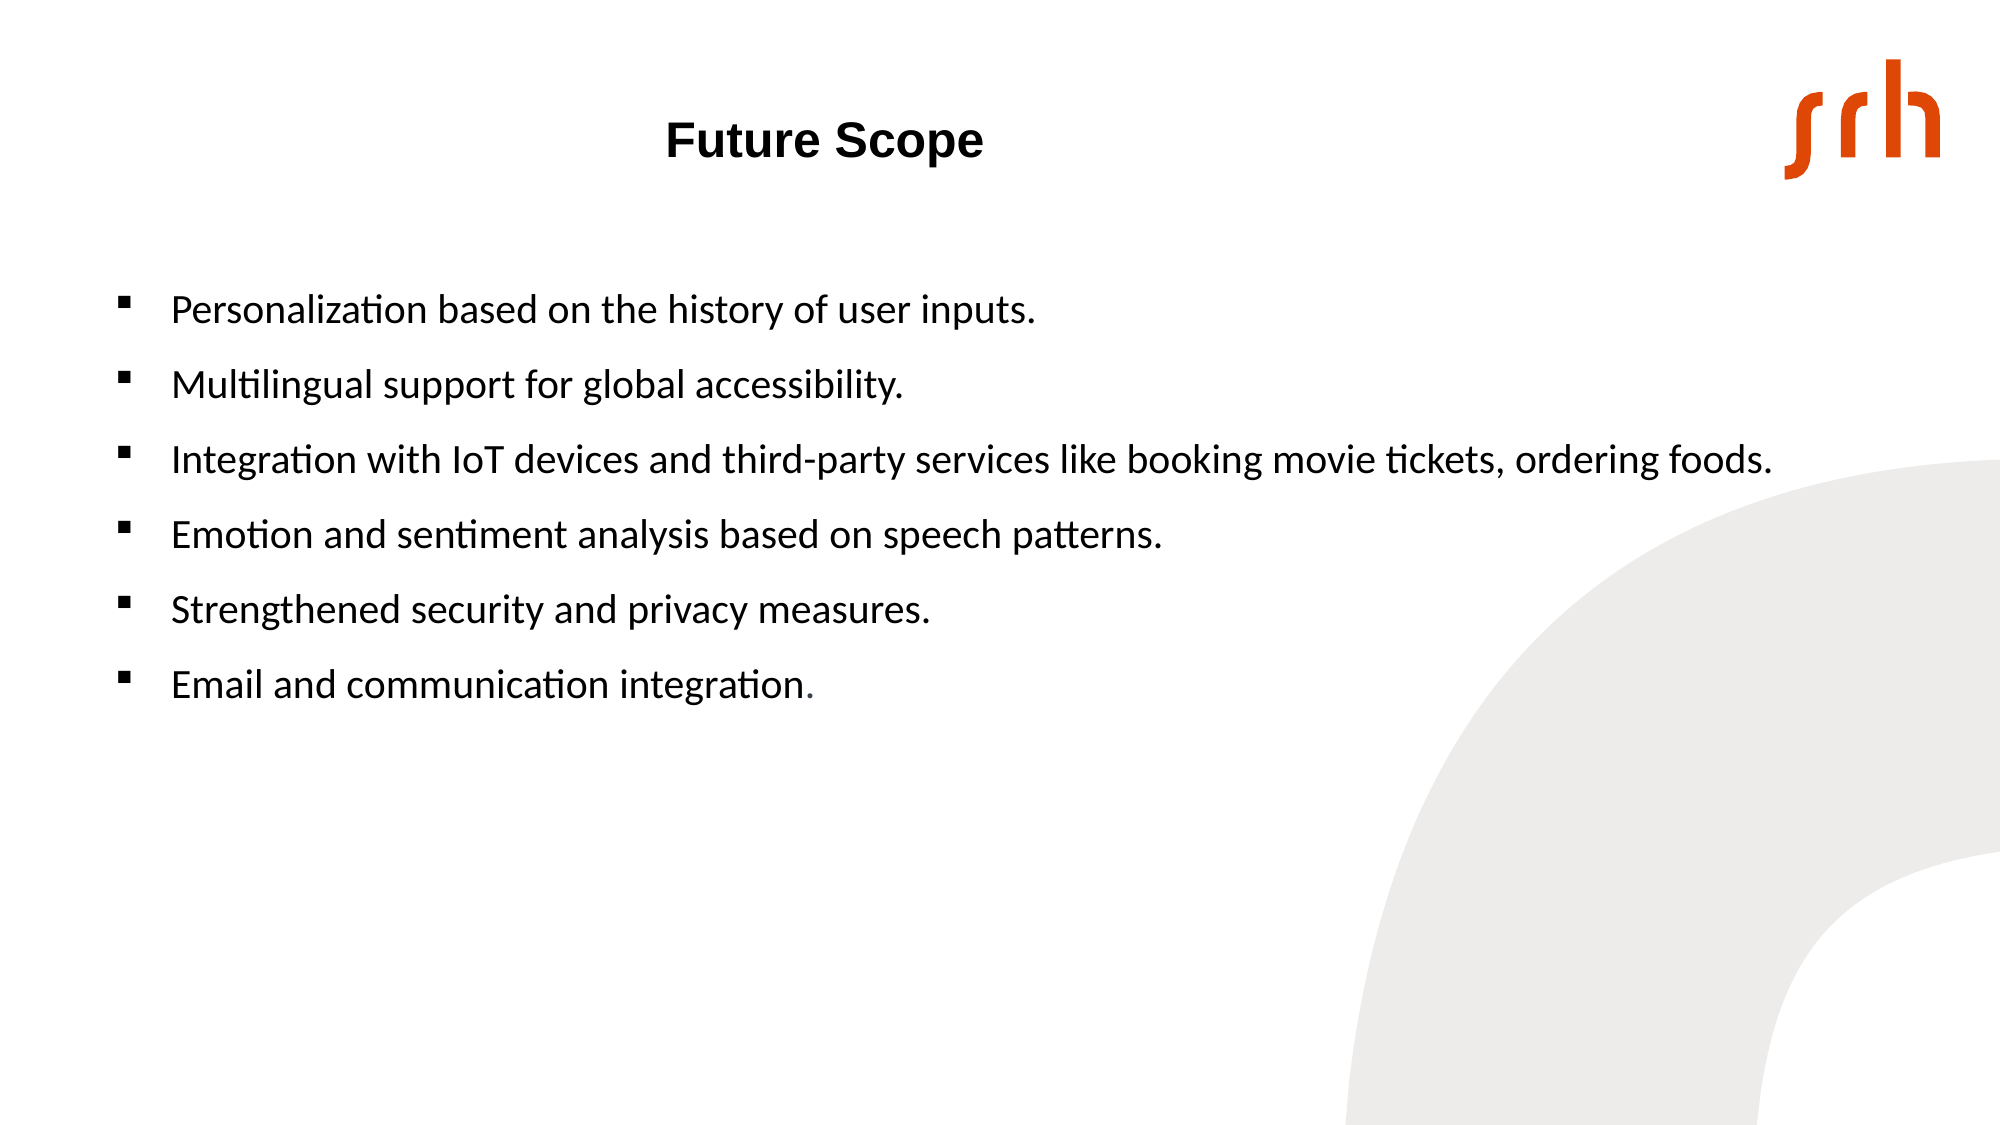

Future Scope
Personalization based on the history of user inputs.
Multilingual support for global accessibility.
Integration with IoT devices and third-party services like booking movie tickets, ordering foods.
Emotion and sentiment analysis based on speech patterns.
Strengthened security and privacy measures.
Email and communication integration.